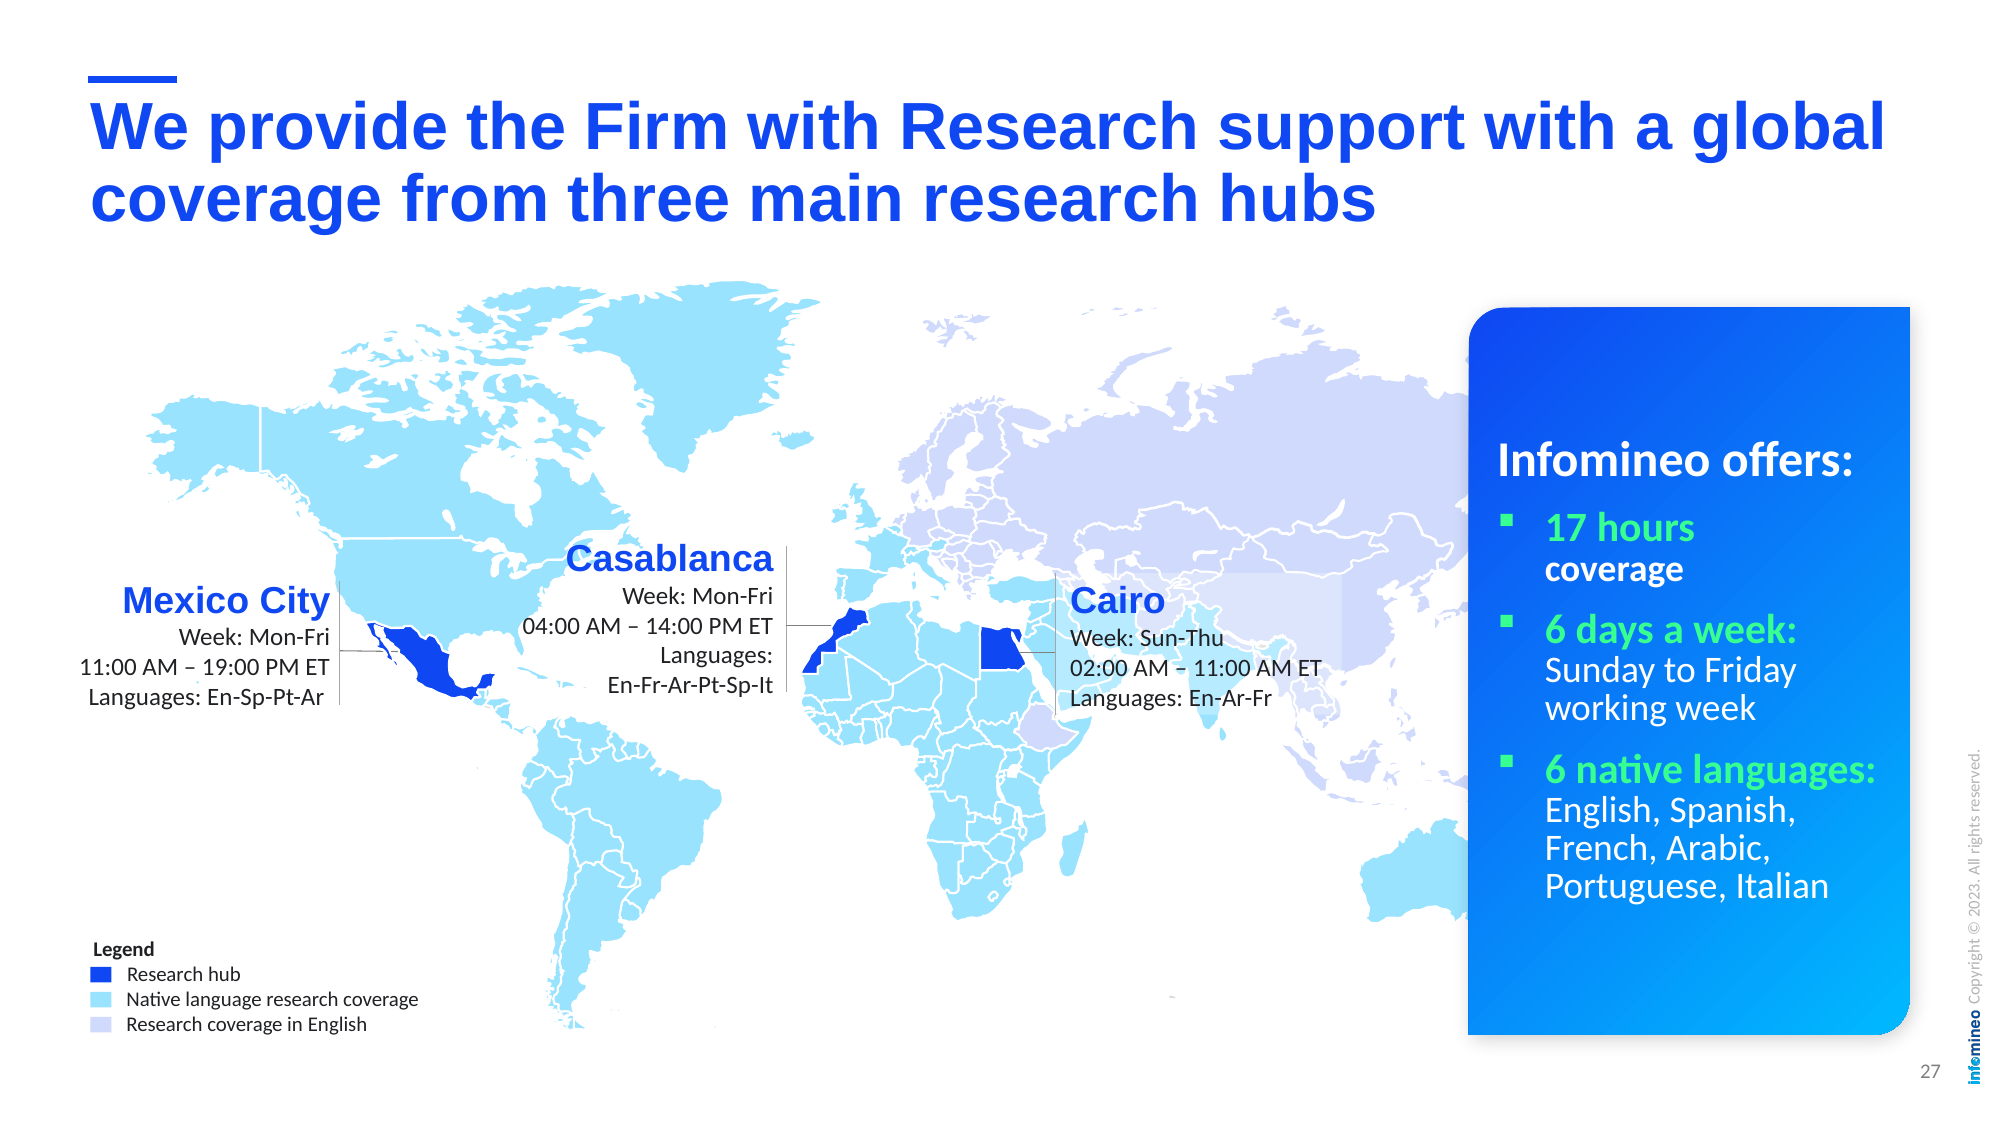

# We provide the Firm with Research support with a global coverage from three main research hubs

Infomineo offers:
17 hours
coverage
6 days a week: Sunday to Friday working week
6 native languages: English, Spanish, French, Arabic, Portuguese, Italian

Casablanca
Week: Mon-Fri
04:00 AM – 14:00 PM ET
Languages:
En-Fr-Ar-Pt-Sp-It

Mexico City
Week: Mon-Fri
11:00 AM – 19:00 PM ET
Languages: En-Sp-Pt-Ar
Cairo
Week: Sun-Thu
02:00 AM – 11:00 AM ET
Languages: En-Ar-Fr

Legend
         Research hub
       Native language research coverage
       Research coverage in English